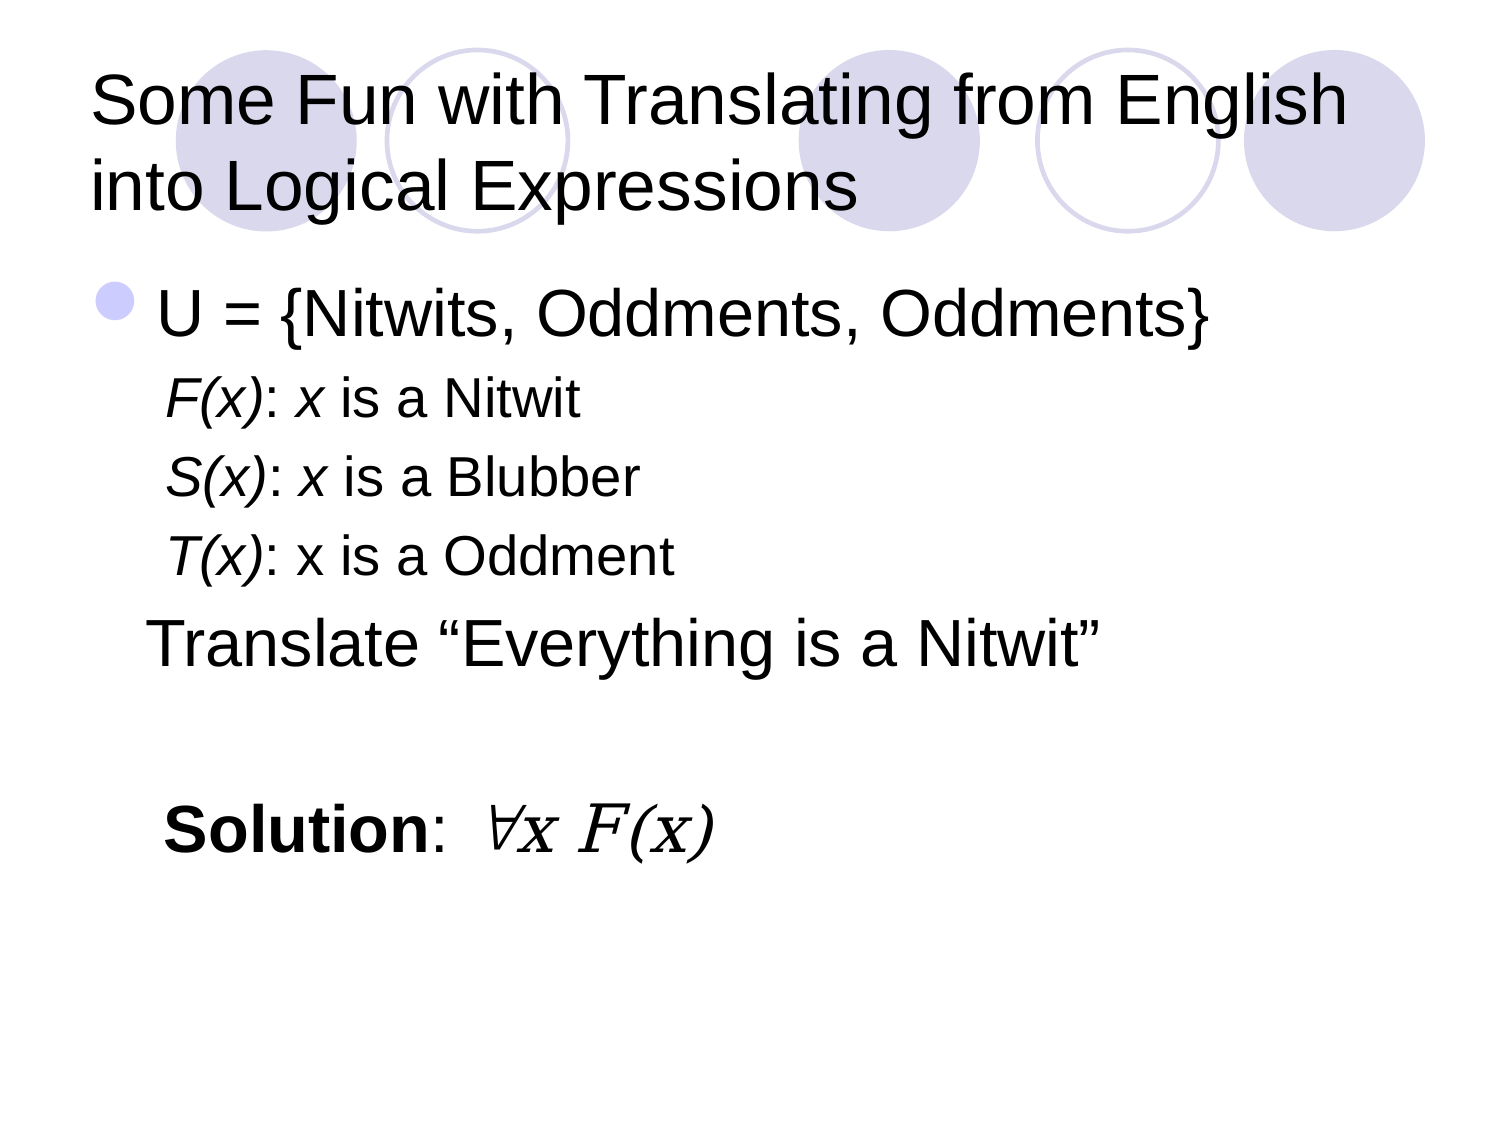

# Some Fun with Translating from English into Logical Expressions
U = {Nitwits, Oddments, Oddments}
F(x): x is a Nitwit
S(x): x is a Blubber
T(x): x is a Oddment
   Translate “Everything is a Nitwit”

    Solution: ∀x F(x)